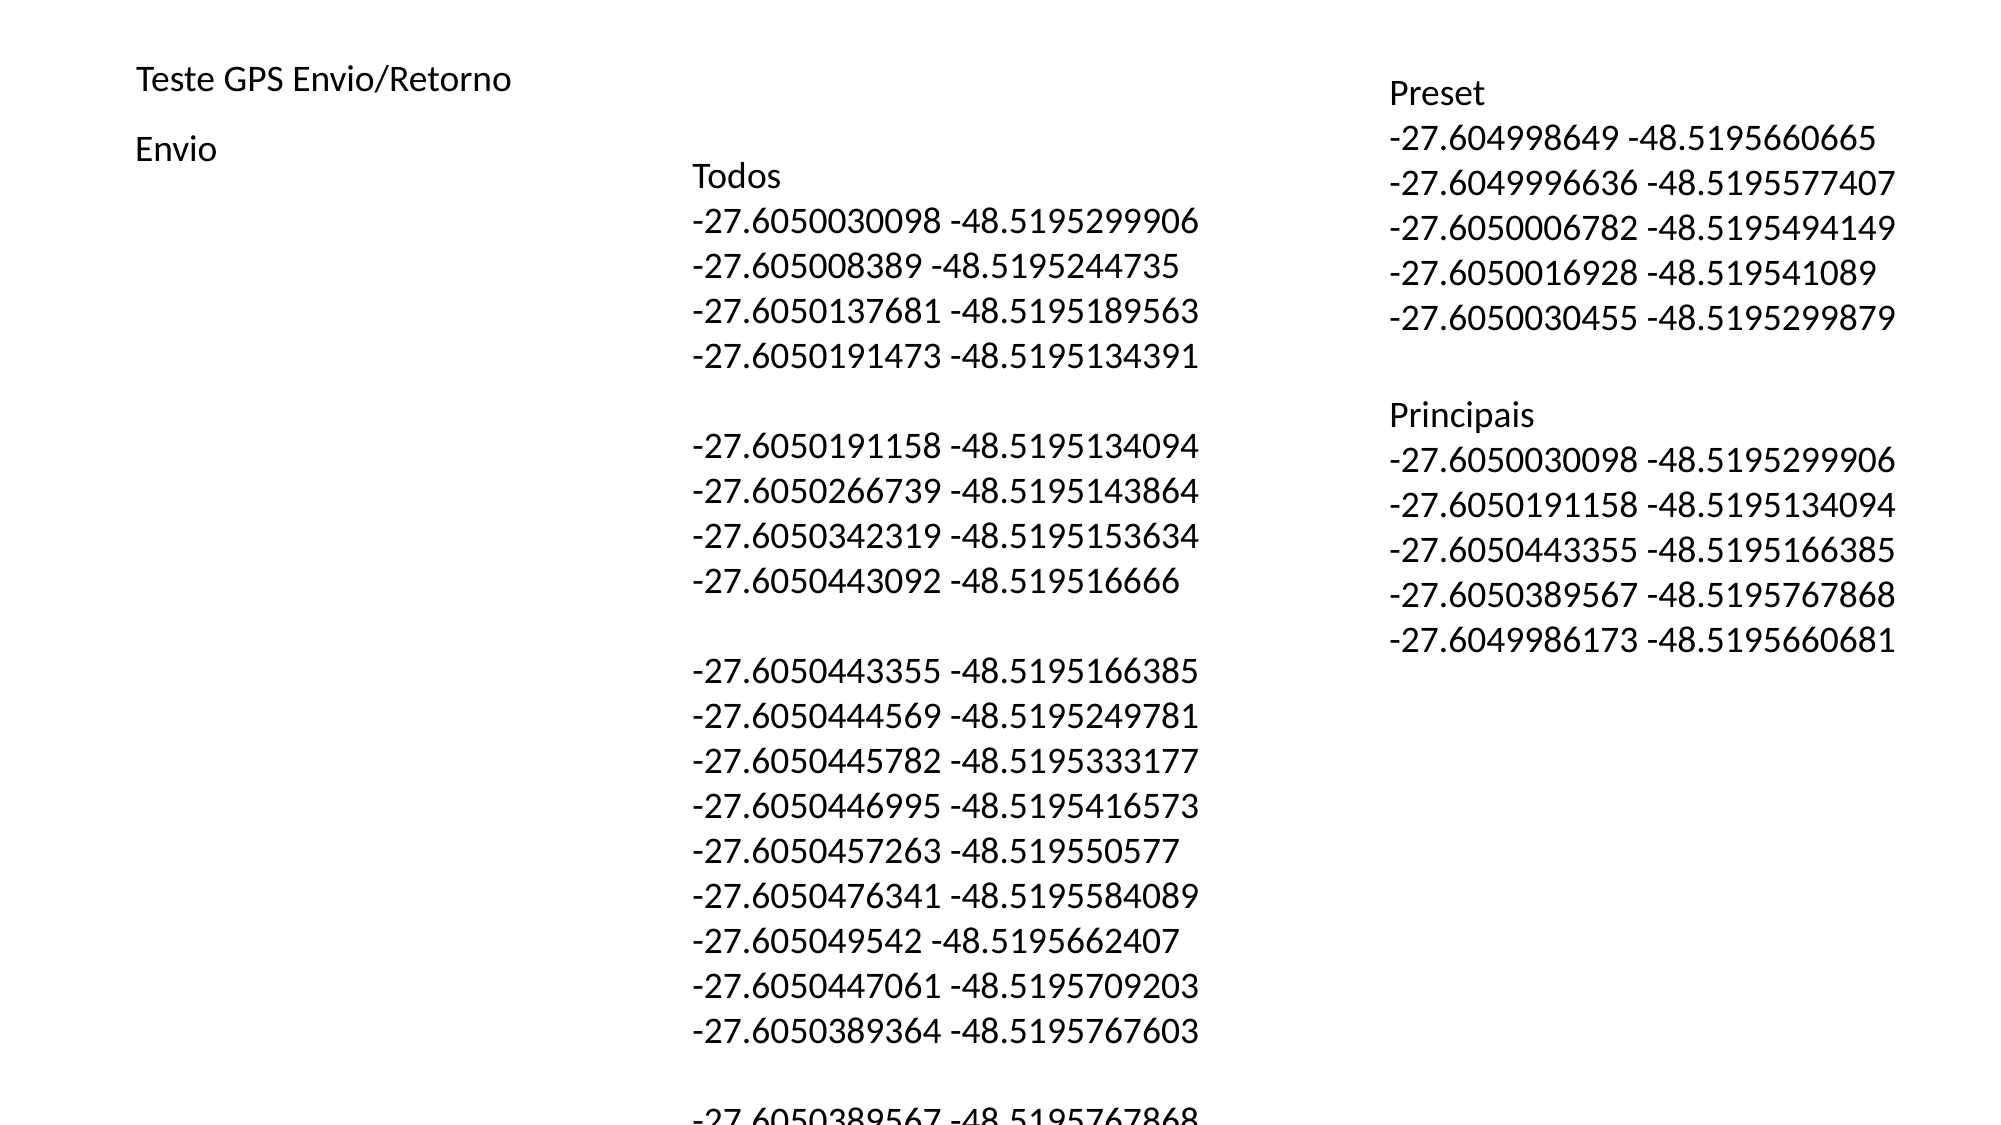

Teste GPS Envio/Retorno
Preset
-27.604998649 -48.5195660665
-27.6049996636 -48.5195577407
-27.6050006782 -48.5195494149
-27.6050016928 -48.519541089
-27.6050030455 -48.5195299879

Envio
Todos
-27.6050030098 -48.5195299906
-27.605008389 -48.5195244735
-27.6050137681 -48.5195189563
-27.6050191473 -48.5195134391

-27.6050191158 -48.5195134094
-27.6050266739 -48.5195143864
-27.6050342319 -48.5195153634
-27.6050443092 -48.519516666

-27.6050443355 -48.5195166385
-27.6050444569 -48.5195249781
-27.6050445782 -48.5195333177
-27.6050446995 -48.5195416573
-27.6050457263 -48.519550577
-27.6050476341 -48.5195584089
-27.605049542 -48.5195662407
-27.6050447061 -48.5195709203
-27.6050389364 -48.5195767603

-27.6050389567 -48.5195767868
-27.6050322499 -48.5195739111
-27.6050243574 -48.5195711431
-27.6050168212 -48.519569027
-27.6050098197 -48.5195678889
-27.6049986173 -48.5195660681

Principais
-27.6050030098 -48.5195299906
-27.6050191158 -48.5195134094
-27.6050443355 -48.5195166385
-27.6050389567 -48.5195767868
-27.6049986173 -48.5195660681